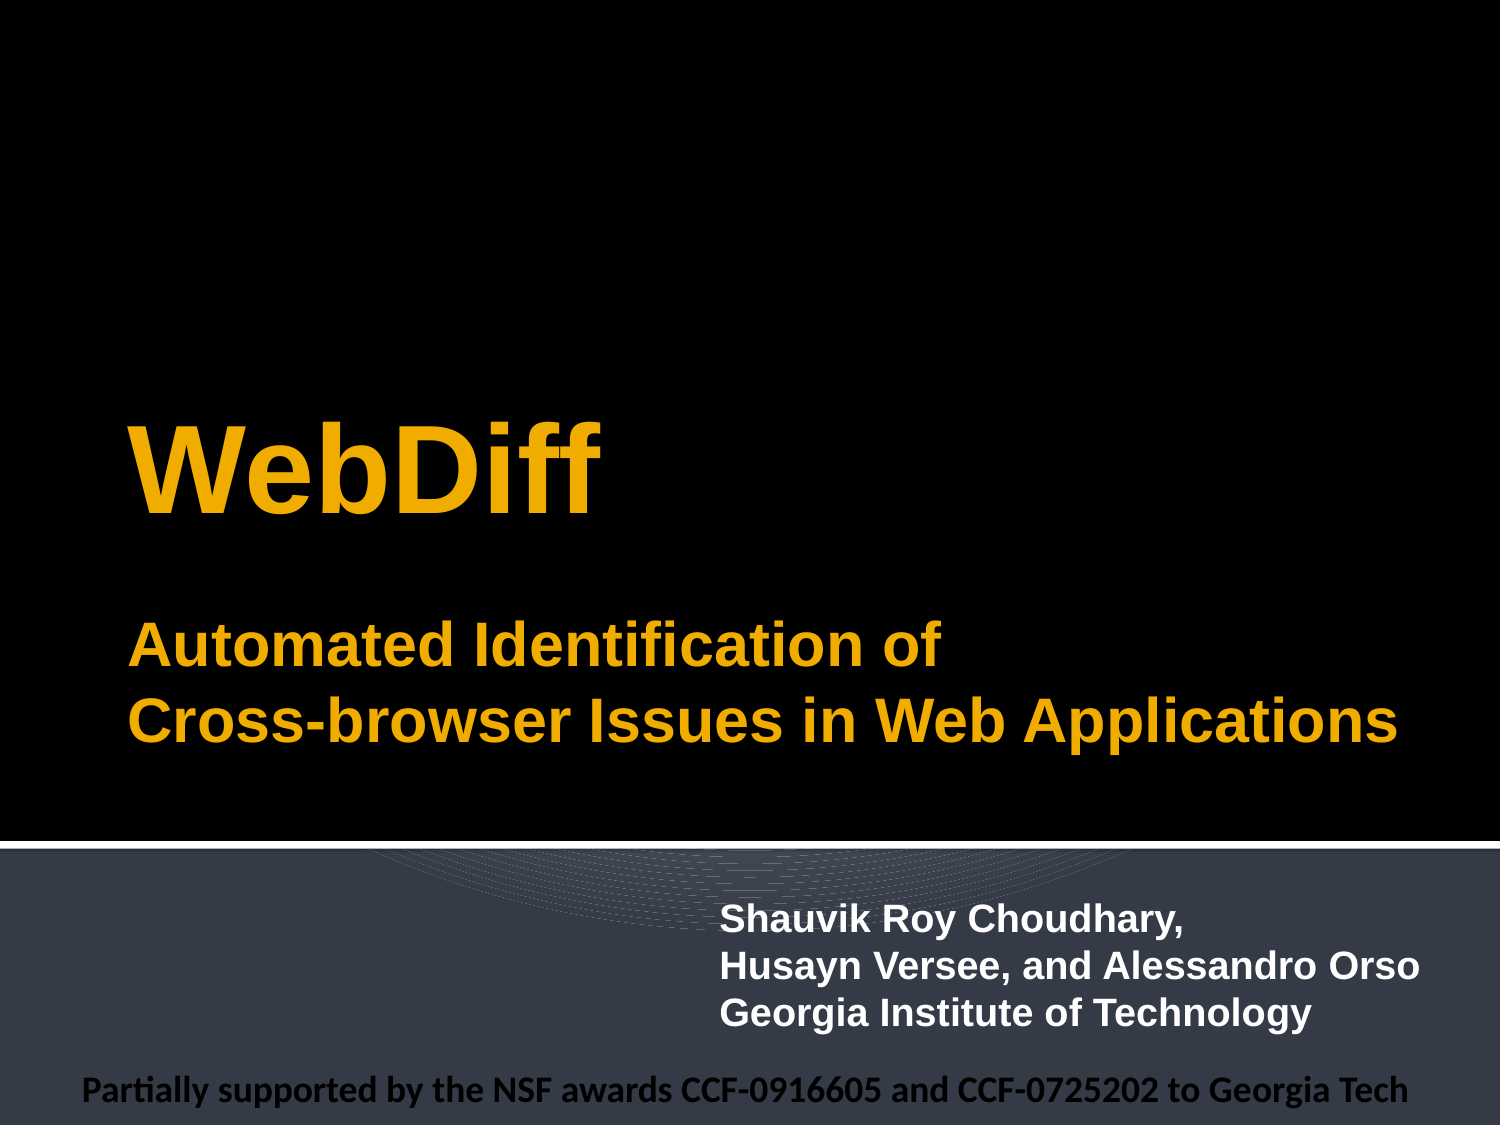

# WebDiff Automated Identification of Cross-browser Issues in Web Applications
Shauvik Roy Choudhary,
Husayn Versee, and Alessandro Orso
Georgia Institute of Technology
Partially supported by the NSF awards CCF-0916605 and CCF-0725202 to Georgia Tech